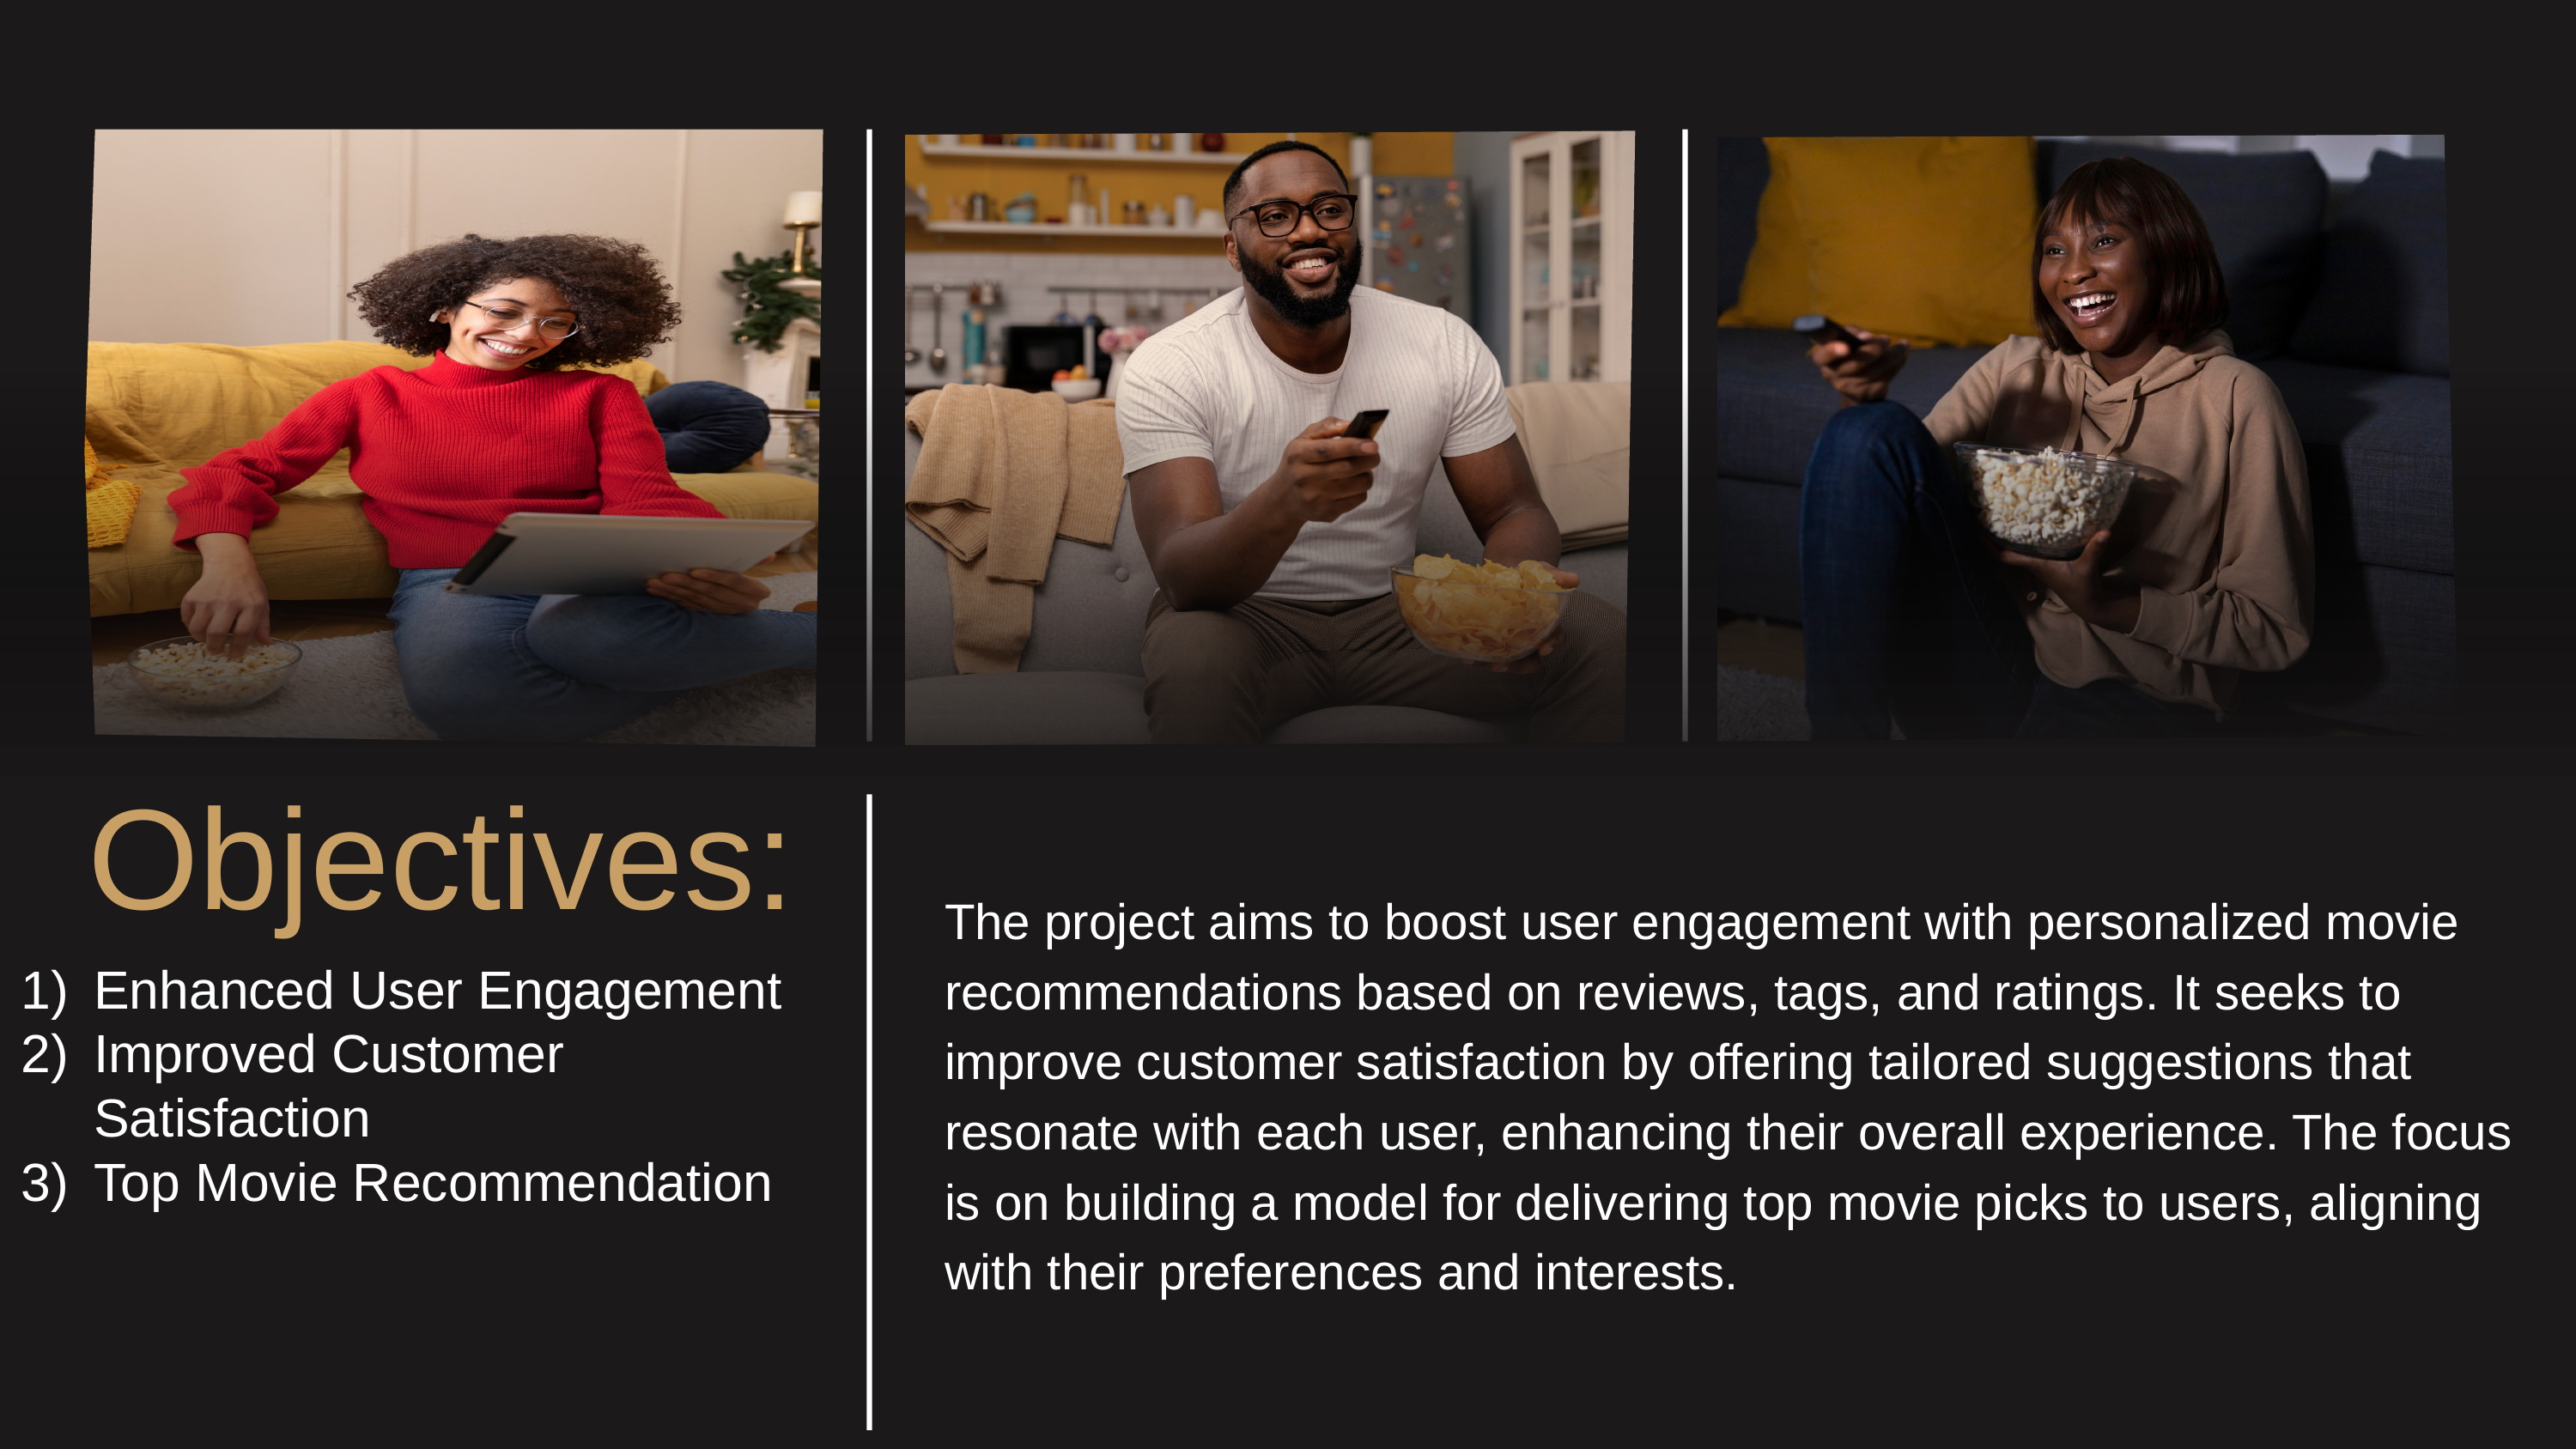

Objectives:

The project aims to boost user engagement with personalized movie recommendations based on reviews, tags, and ratings. It seeks to improve customer satisfaction by offering tailored suggestions that resonate with each user, enhancing their overall experience. The focus is on building a model for delivering top movie picks to users, aligning with their preferences and interests.
Enhanced User Engagement
Improved Customer Satisfaction
Top Movie Recommendation